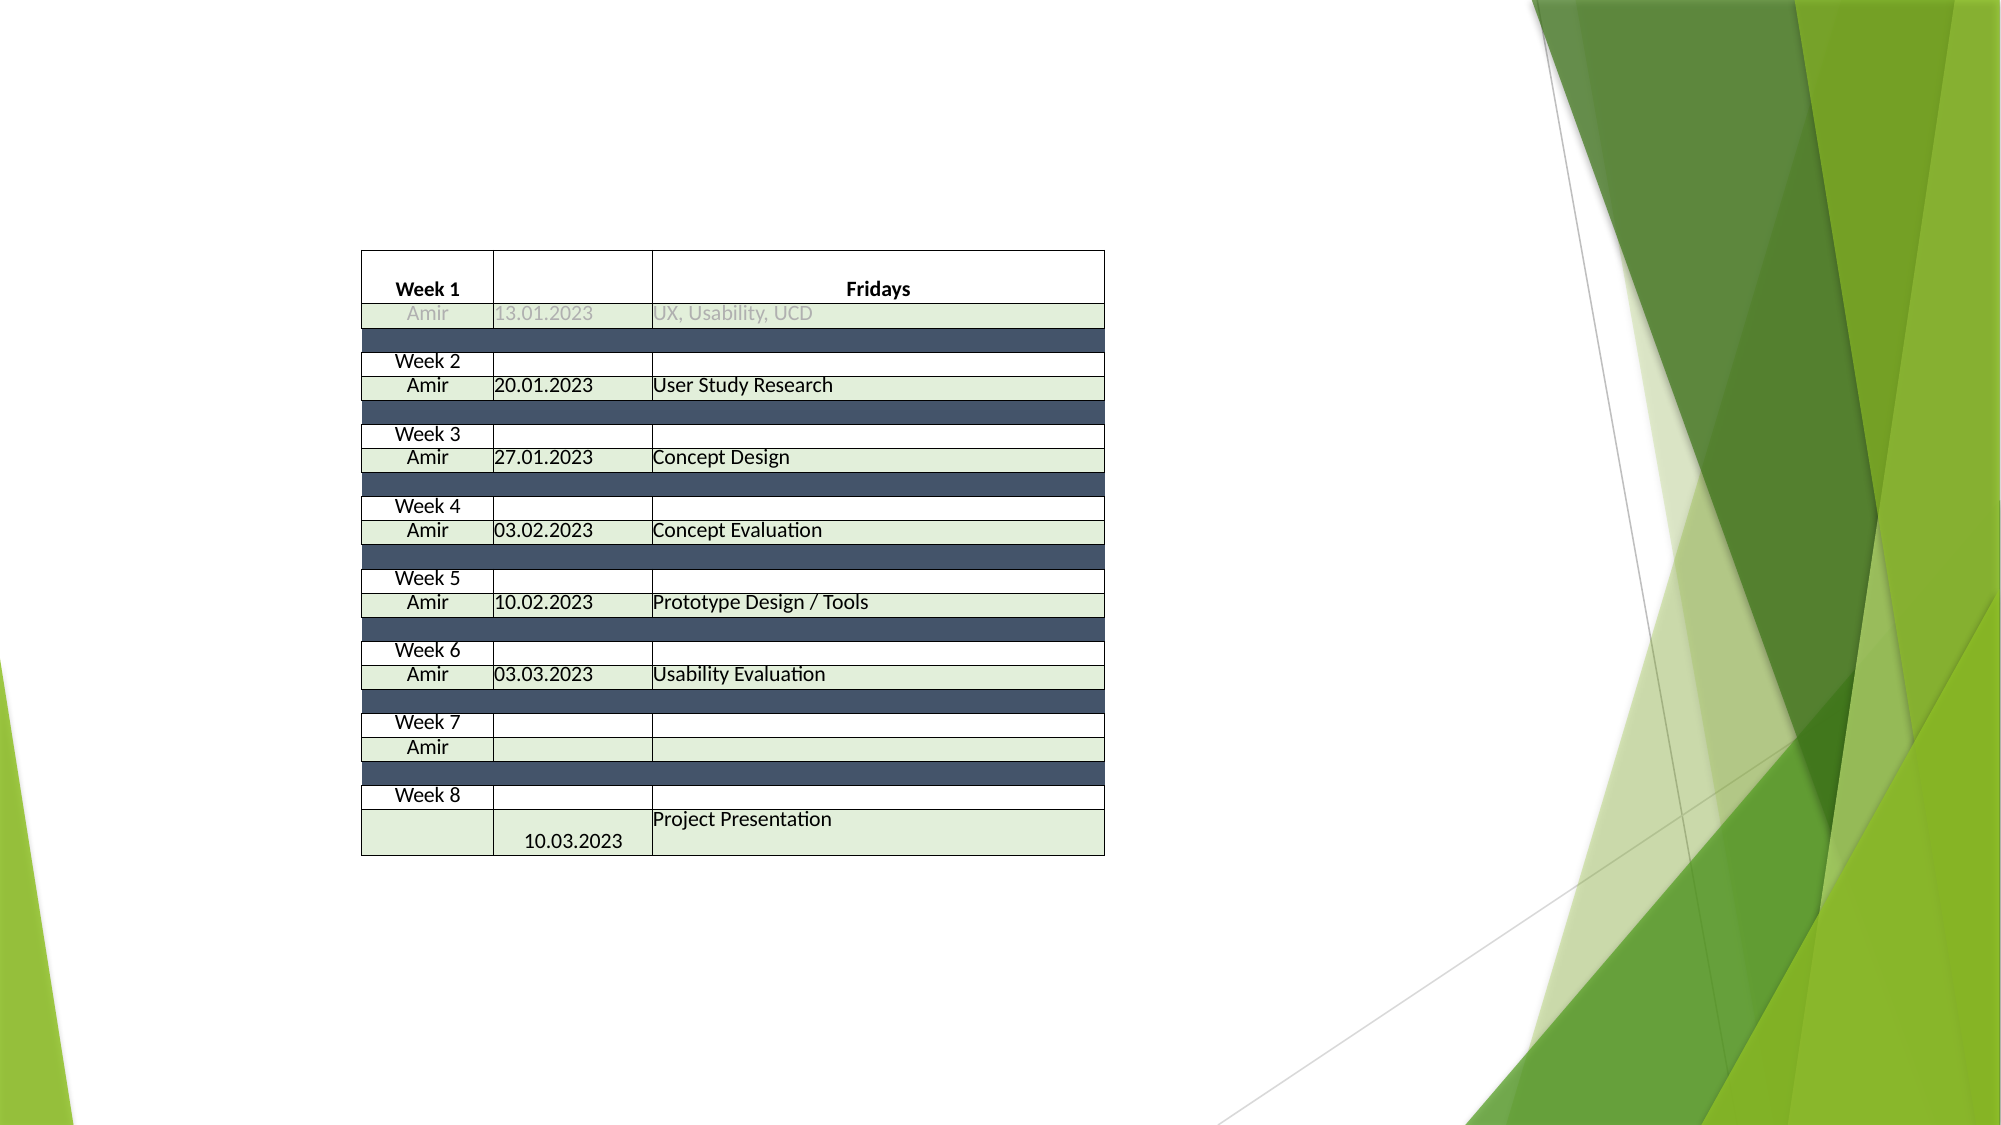

| Week 1 |  | Fridays |
| --- | --- | --- |
| Amir | 13.01.2023 | UX, Usability, UCD |
|  |  |  |
| Week 2 |  |  |
| Amir | 20.01.2023 | User Study Research |
|  |  |  |
| Week 3 |  |  |
| Amir | 27.01.2023 | Concept Design |
|  |  |  |
| Week 4 |  |  |
| Amir | 03.02.2023 | Concept Evaluation |
|  |  |  |
| Week 5 |  |  |
| Amir | 10.02.2023 | Prototype Design / Tools |
|  |  |  |
| Week 6 |  |  |
| Amir | 03.03.2023 | Usability Evaluation |
|  |  |  |
| Week 7 |  |  |
| Amir |  |  |
|  |  |  |
| Week 8 |  |  |
|  | 10.03.2023 | Project Presentation |